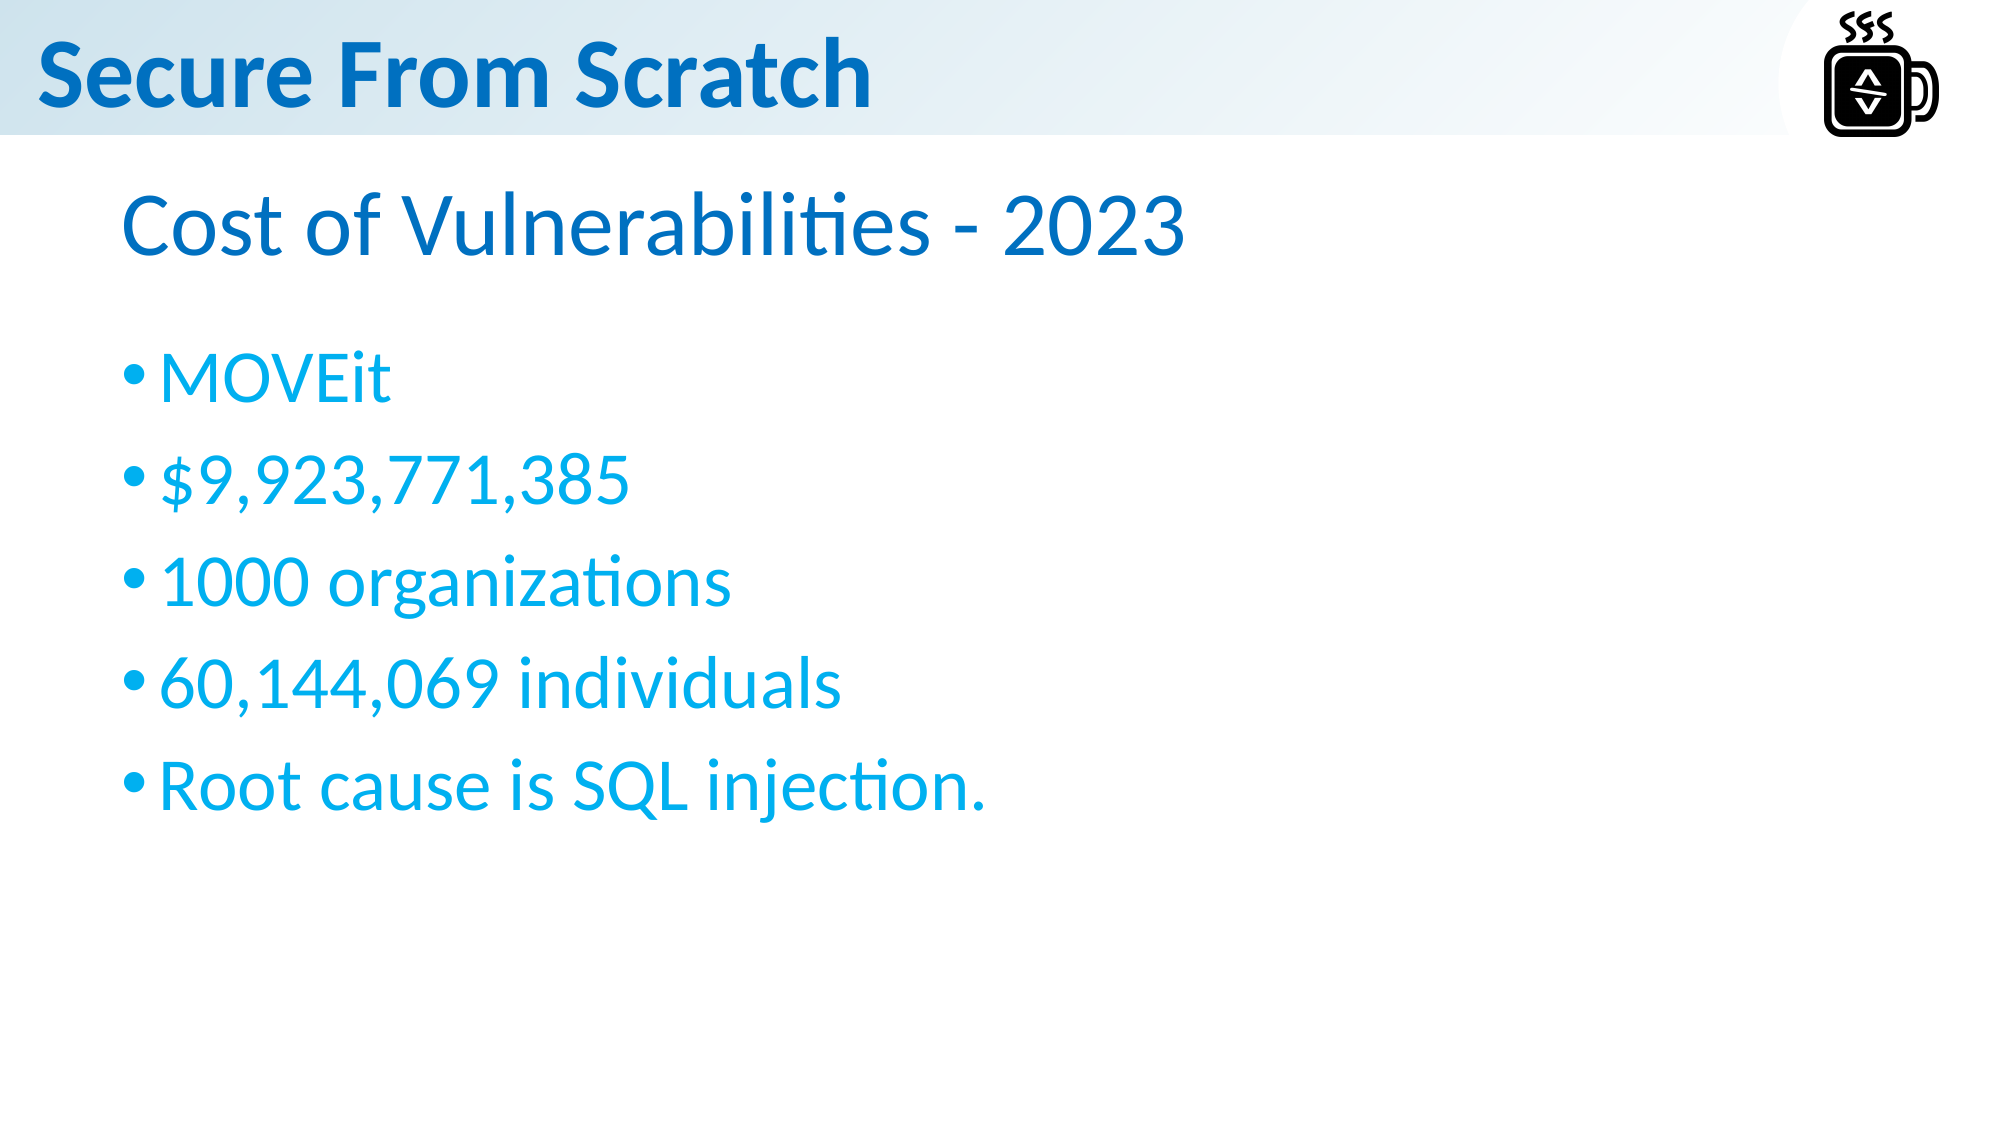

# Cost of Vulnerabilities - 2023
MOVEit
$9,923,771,385
1000 organizations
60,144,069 individuals
Root cause is SQL injection.